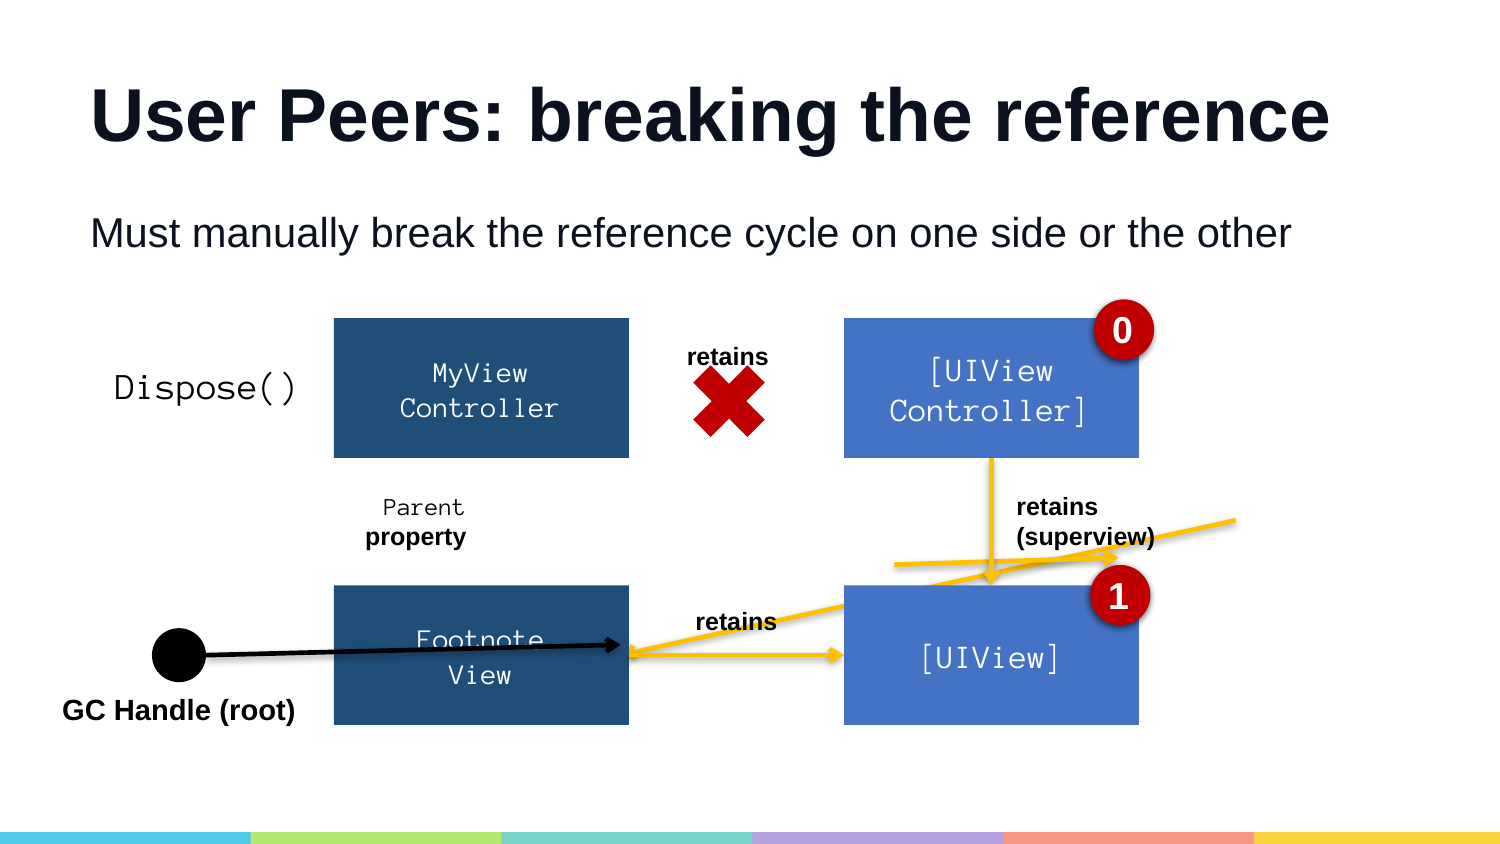

# User Peers: breaking the reference
Must manually break the reference cycle on one side or the other
1

[UIView
Controller]
retains
(superview)
0

MyView
Controller
retains

Dispose()
Parent
property
1

2

[UIView]
retains
Footnote
View

GC Handle (root)